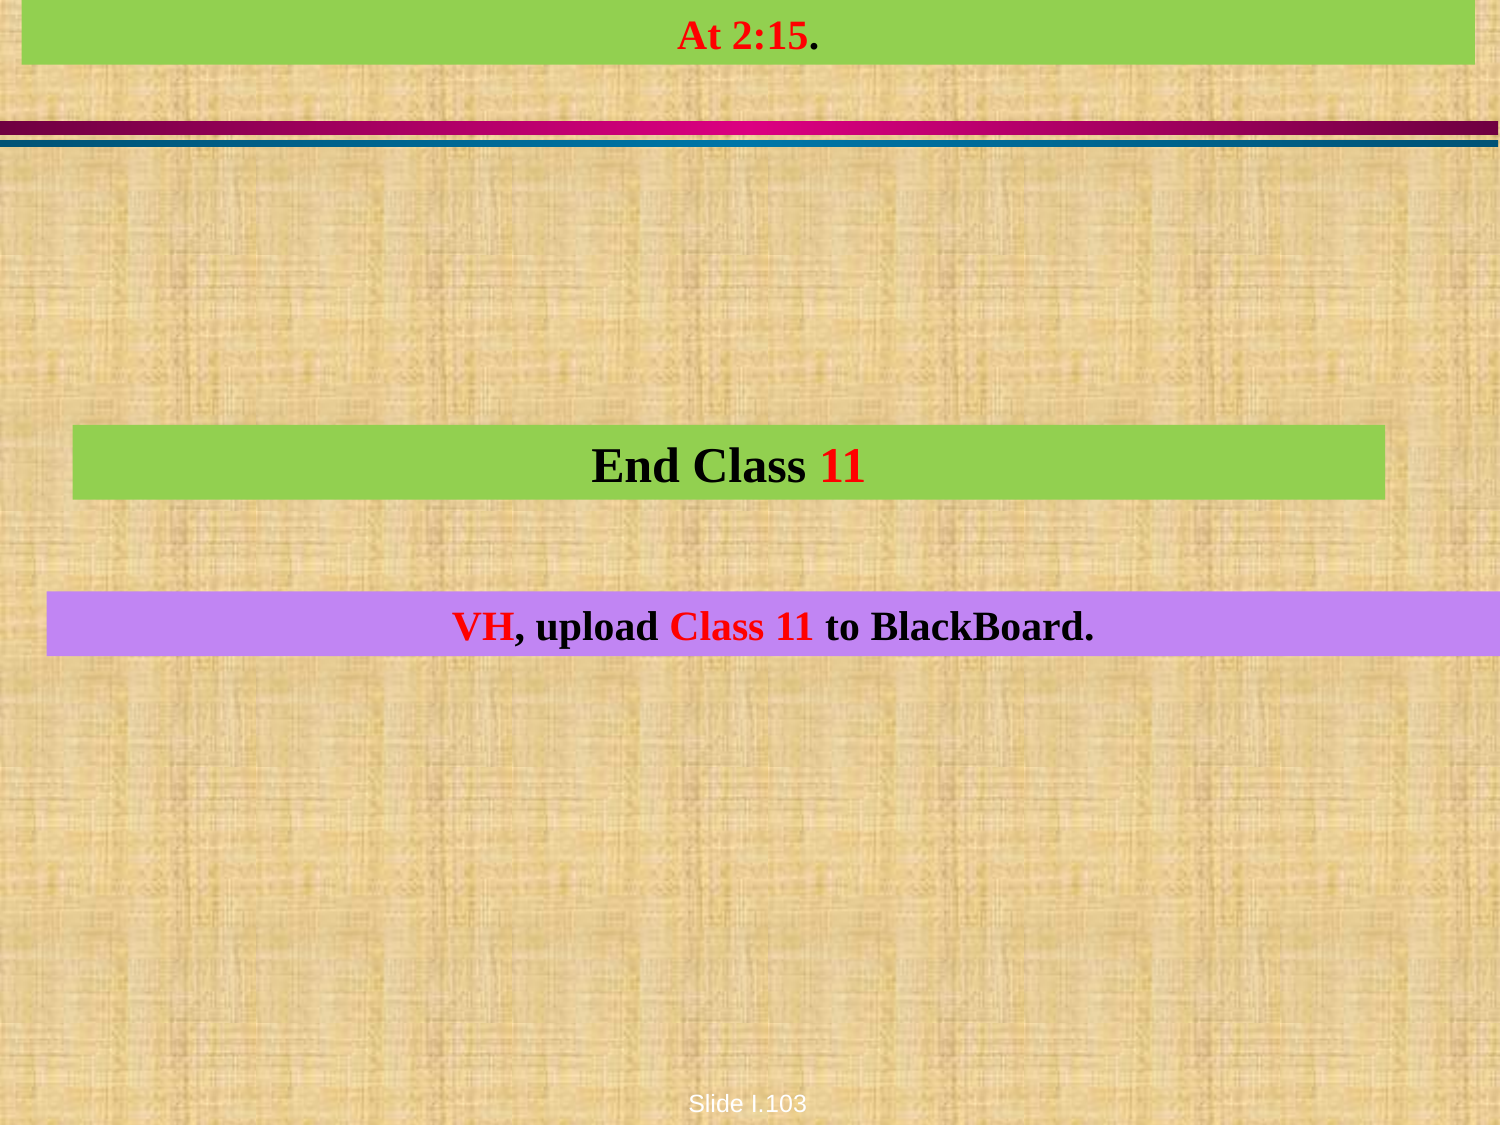

At 2:15.
End Class 11
VH, upload Class 11 to BlackBoard.